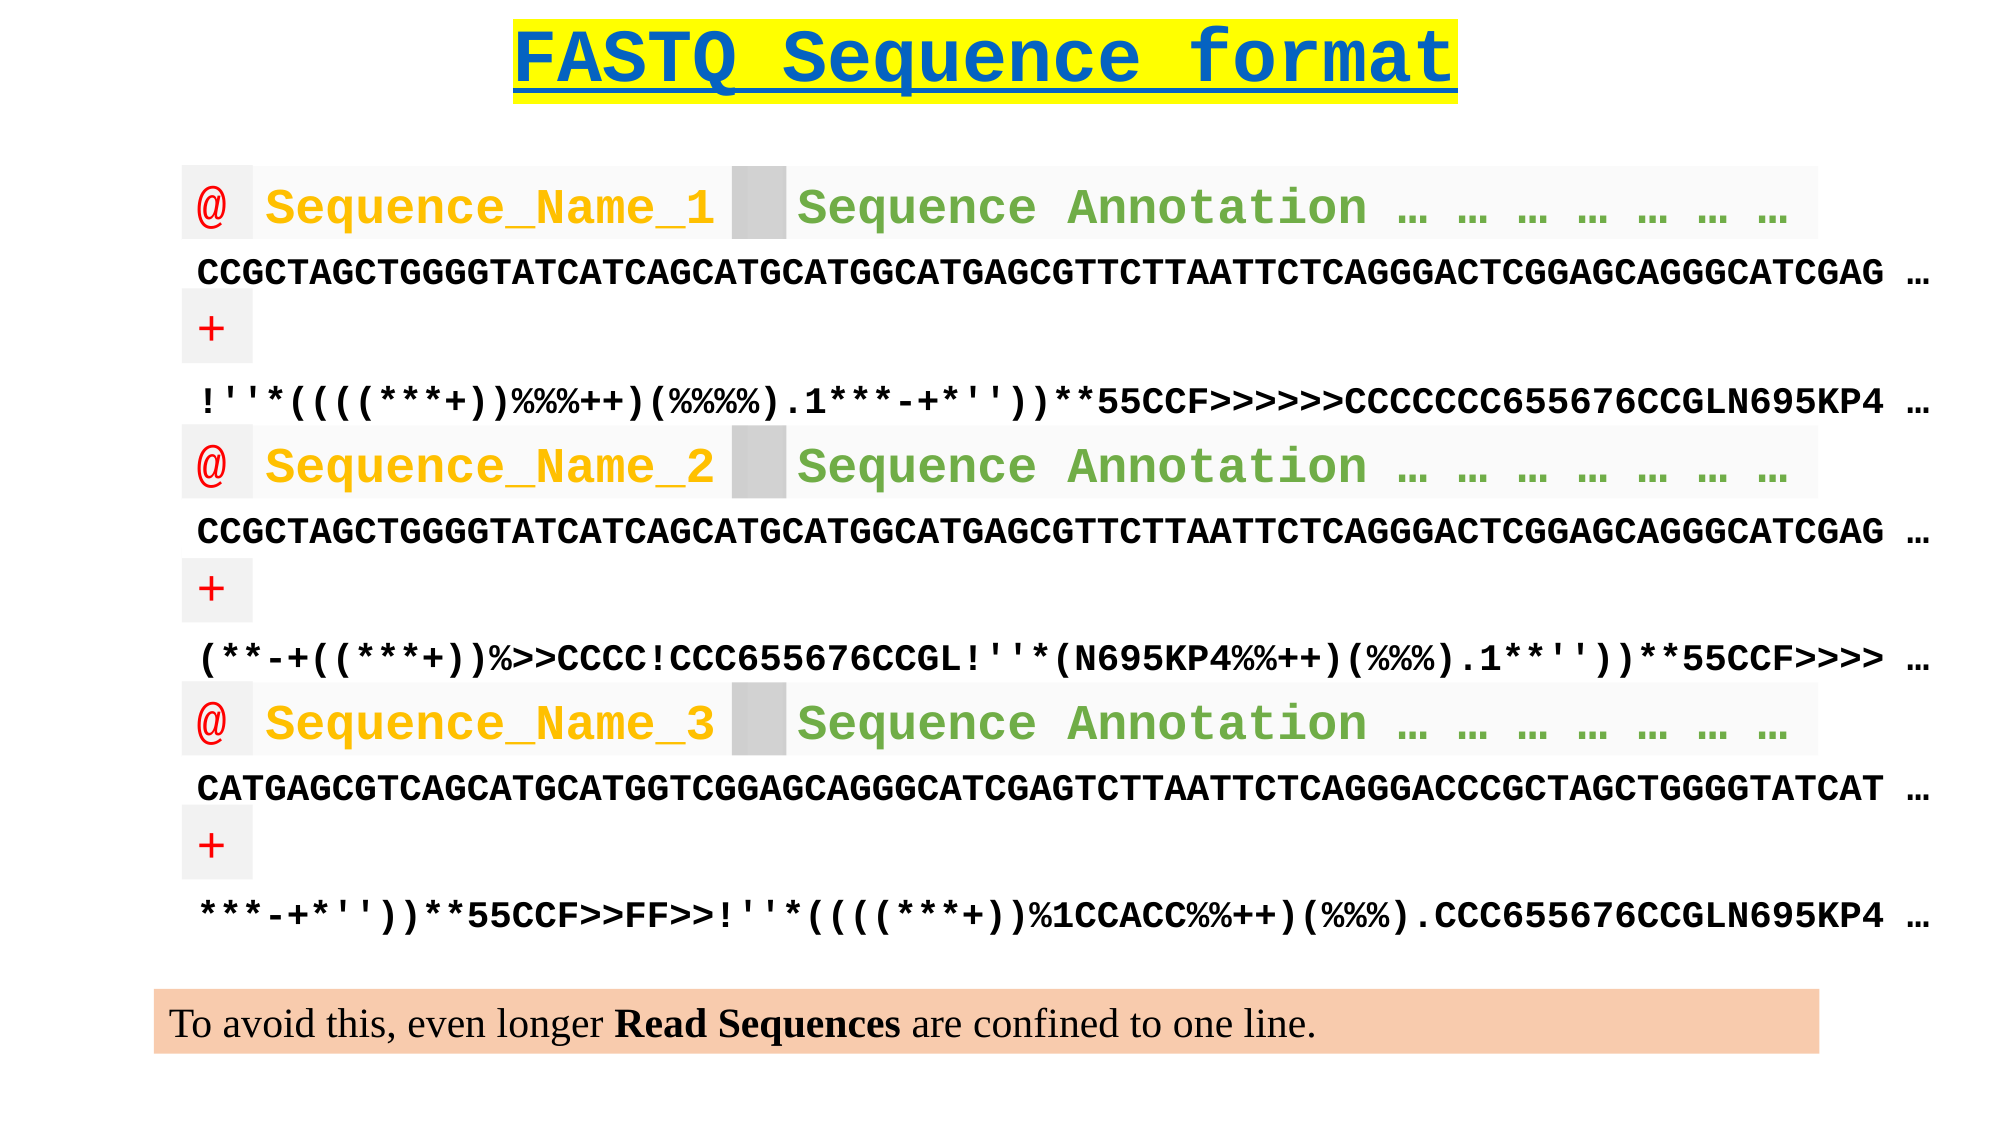

FASTQ Sequence format
>
@
Sequence_Name_1

Sequence Annotation … … … … … … …
CCGCTAGCTGGGGTATCATCAGCATGCATGGCATGAGCGTTCTTAATTCTCAGGGACTCGGAGCAGGGCATCGAG …
+
!''*((((***+))%%%++)(%%%%).1***-+*''))**55CCF>>>>>>CCCCCCC655676CCGLN695KP4 …
>
@
Sequence_Name_2

Sequence Annotation … … … … … … …
CCGCTAGCTGGGGTATCATCAGCATGCATGGCATGAGCGTTCTTAATTCTCAGGGACTCGGAGCAGGGCATCGAG …
+
(**-+((***+))%>>CCCC!CCC655676CCGL!''*(N695KP4%%++)(%%%).1**''))**55CCF>>>> …
>
@
Sequence_Name_3

Sequence Annotation … … … … … … …
CATGAGCGTCAGCATGCATGGTCGGAGCAGGGCATCGAGTCTTAATTCTCAGGGACCCGCTAGCTGGGGTATCAT …
+
***-+*''))**55CCF>>FF>>!''*((((***+))%1CCACC%%++)(%%%).CCC655676CCGLN695KP4 …
To avoid this, even longer Read Sequences are confined to one line.